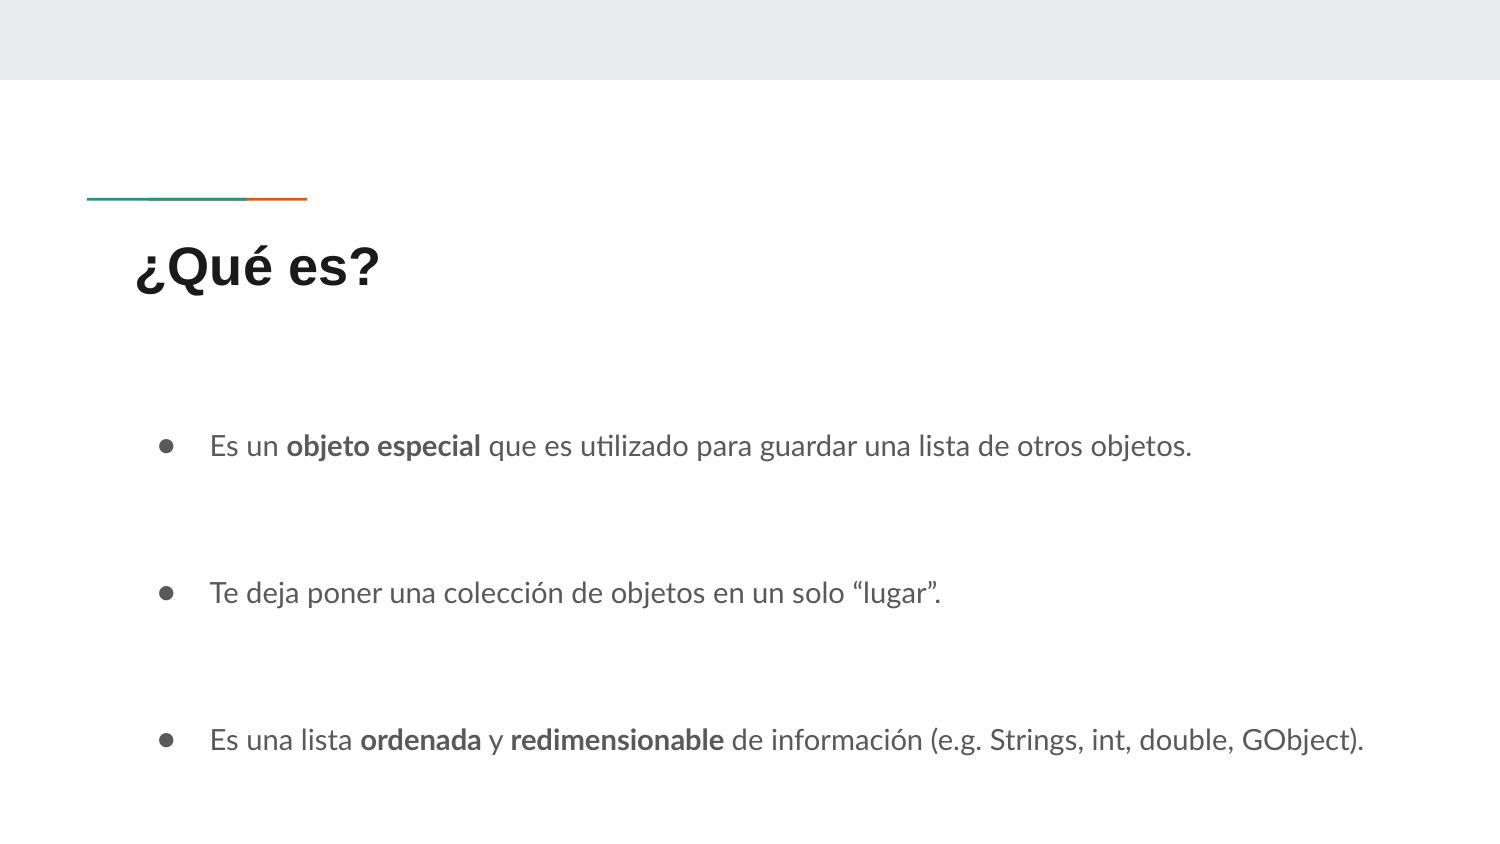

# ¿Qué es?

Es un objeto especial que es utilizado para guardar una lista de otros objetos.

Te deja poner una colección de objetos en un solo “lugar”.

Es una lista ordenada y redimensionable de información (e.g. Strings, int, double, GObject).